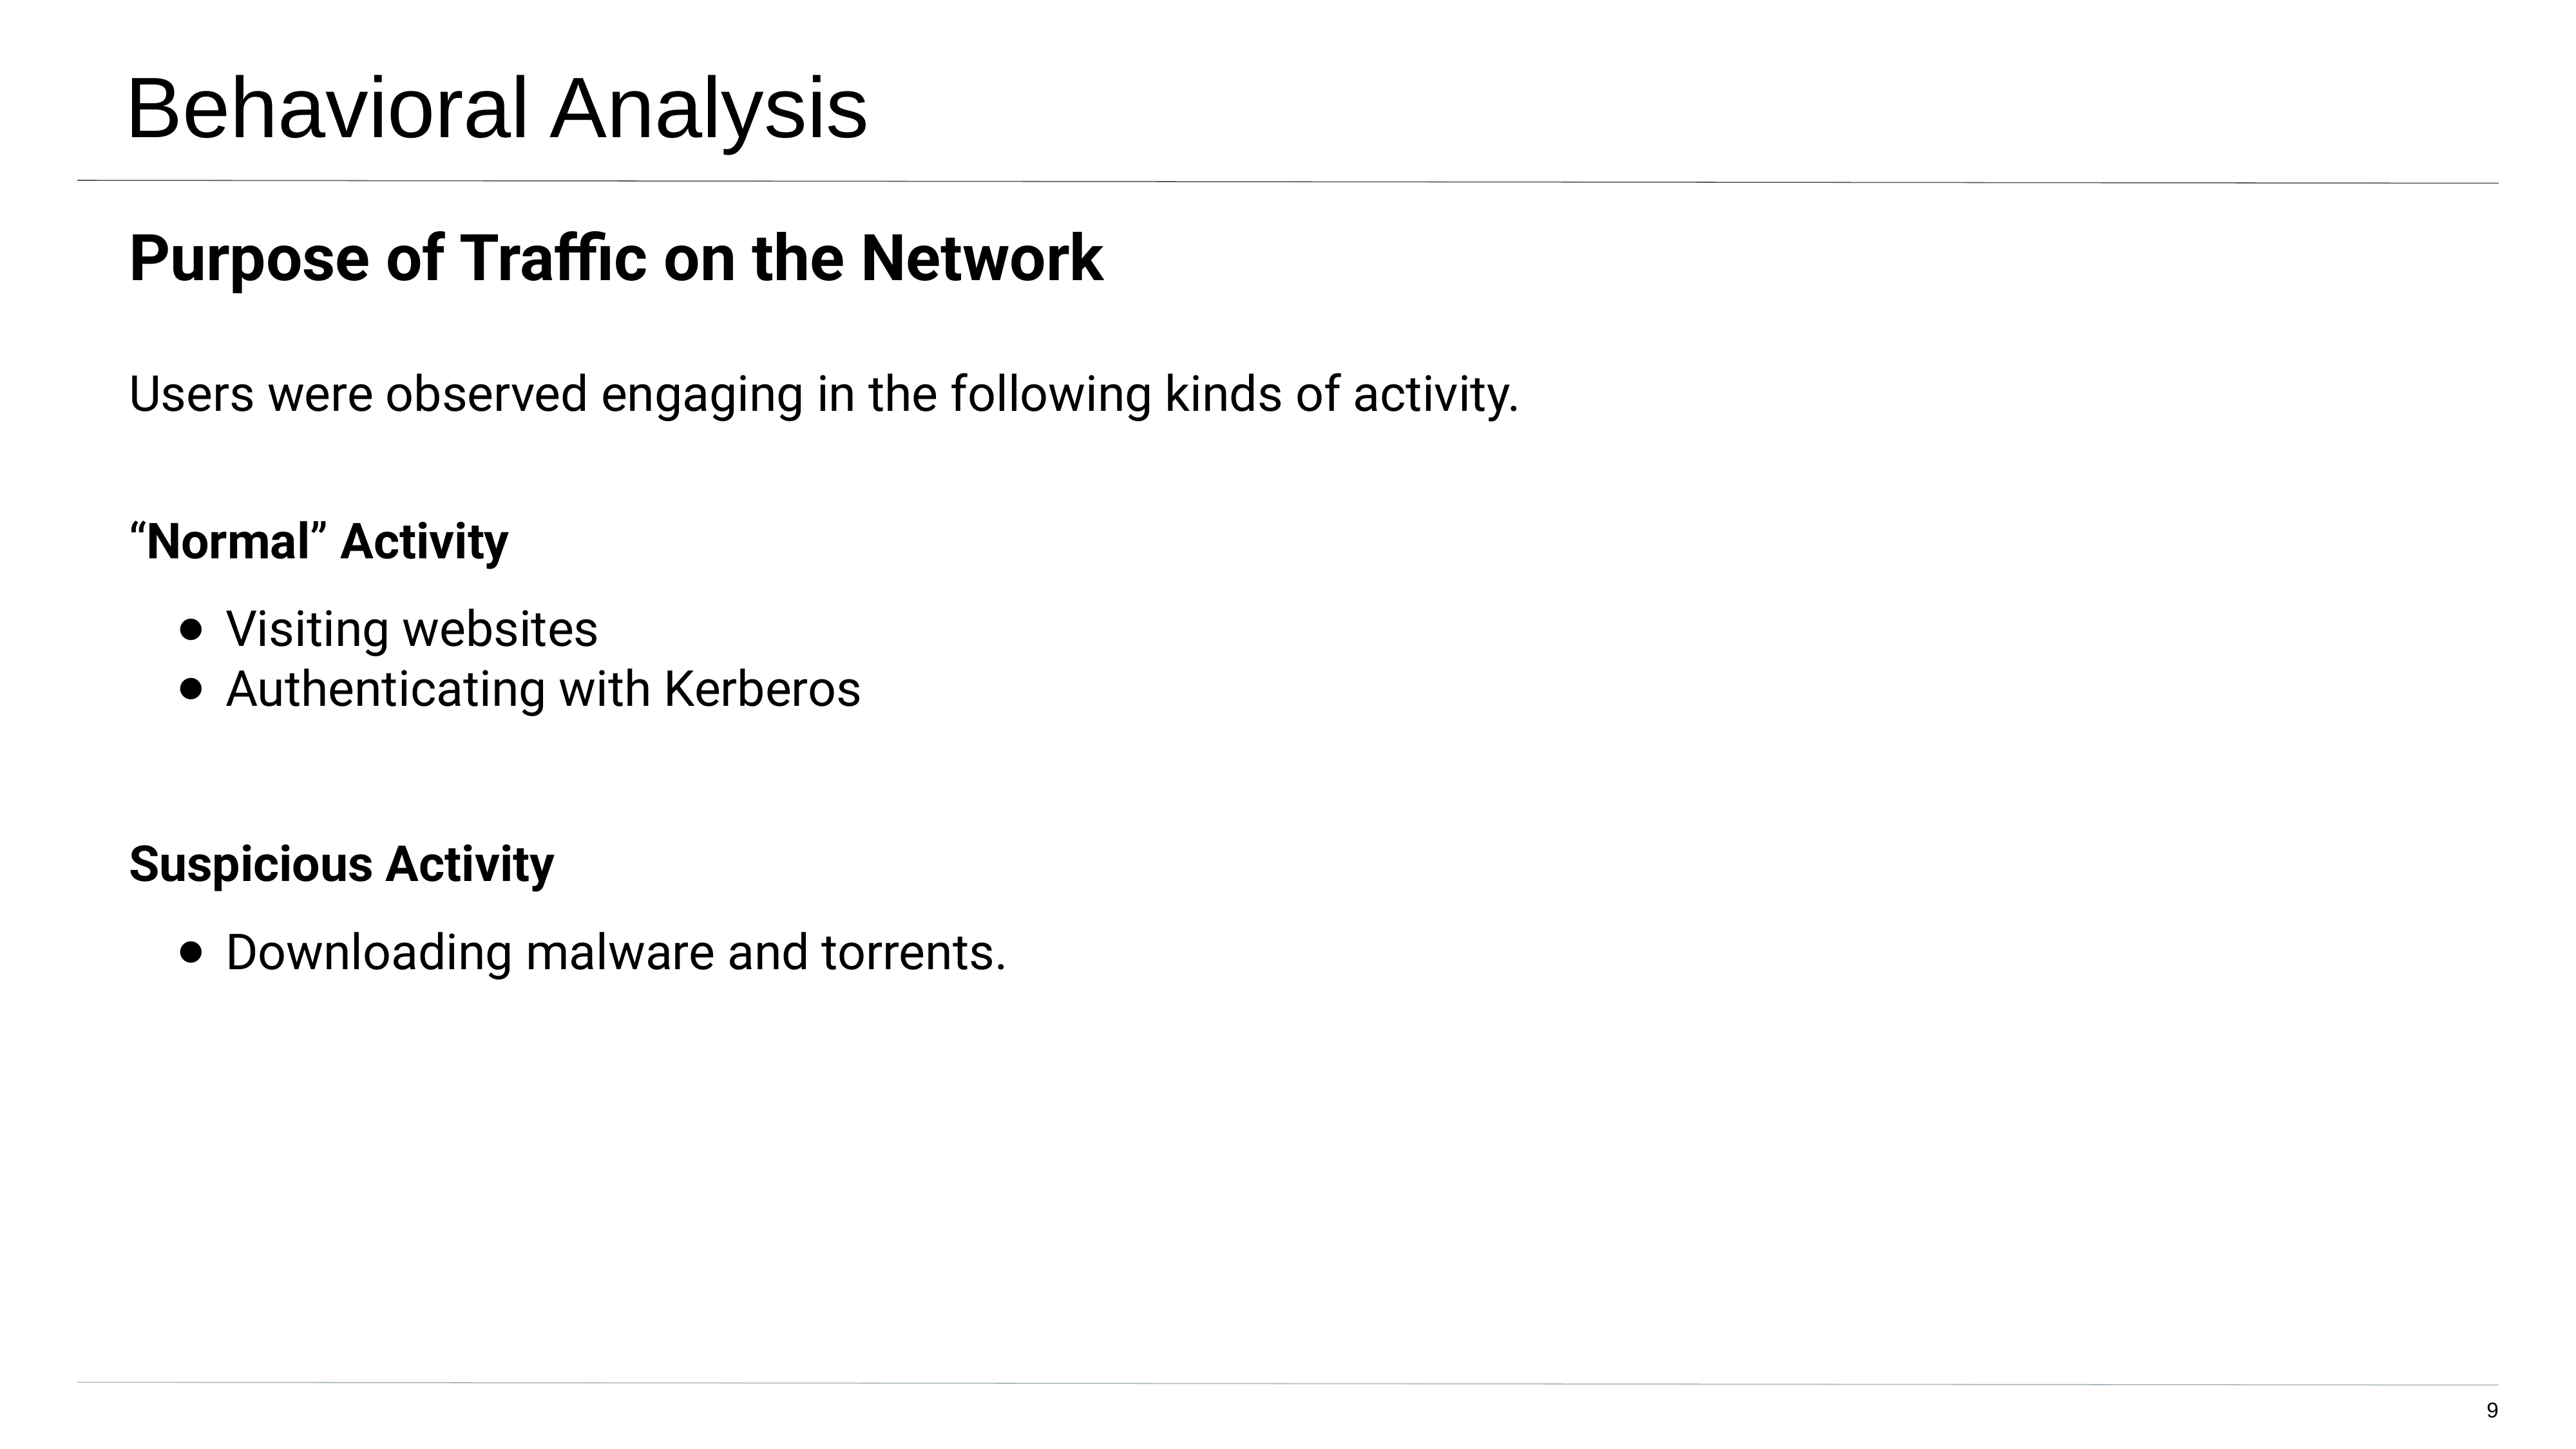

# Behavioral Analysis
Purpose of Traffic on the Network
Users were observed engaging in the following kinds of activity.
“Normal” Activity
Visiting websites
Authenticating with Kerberos

Suspicious Activity
Downloading malware and torrents.

9